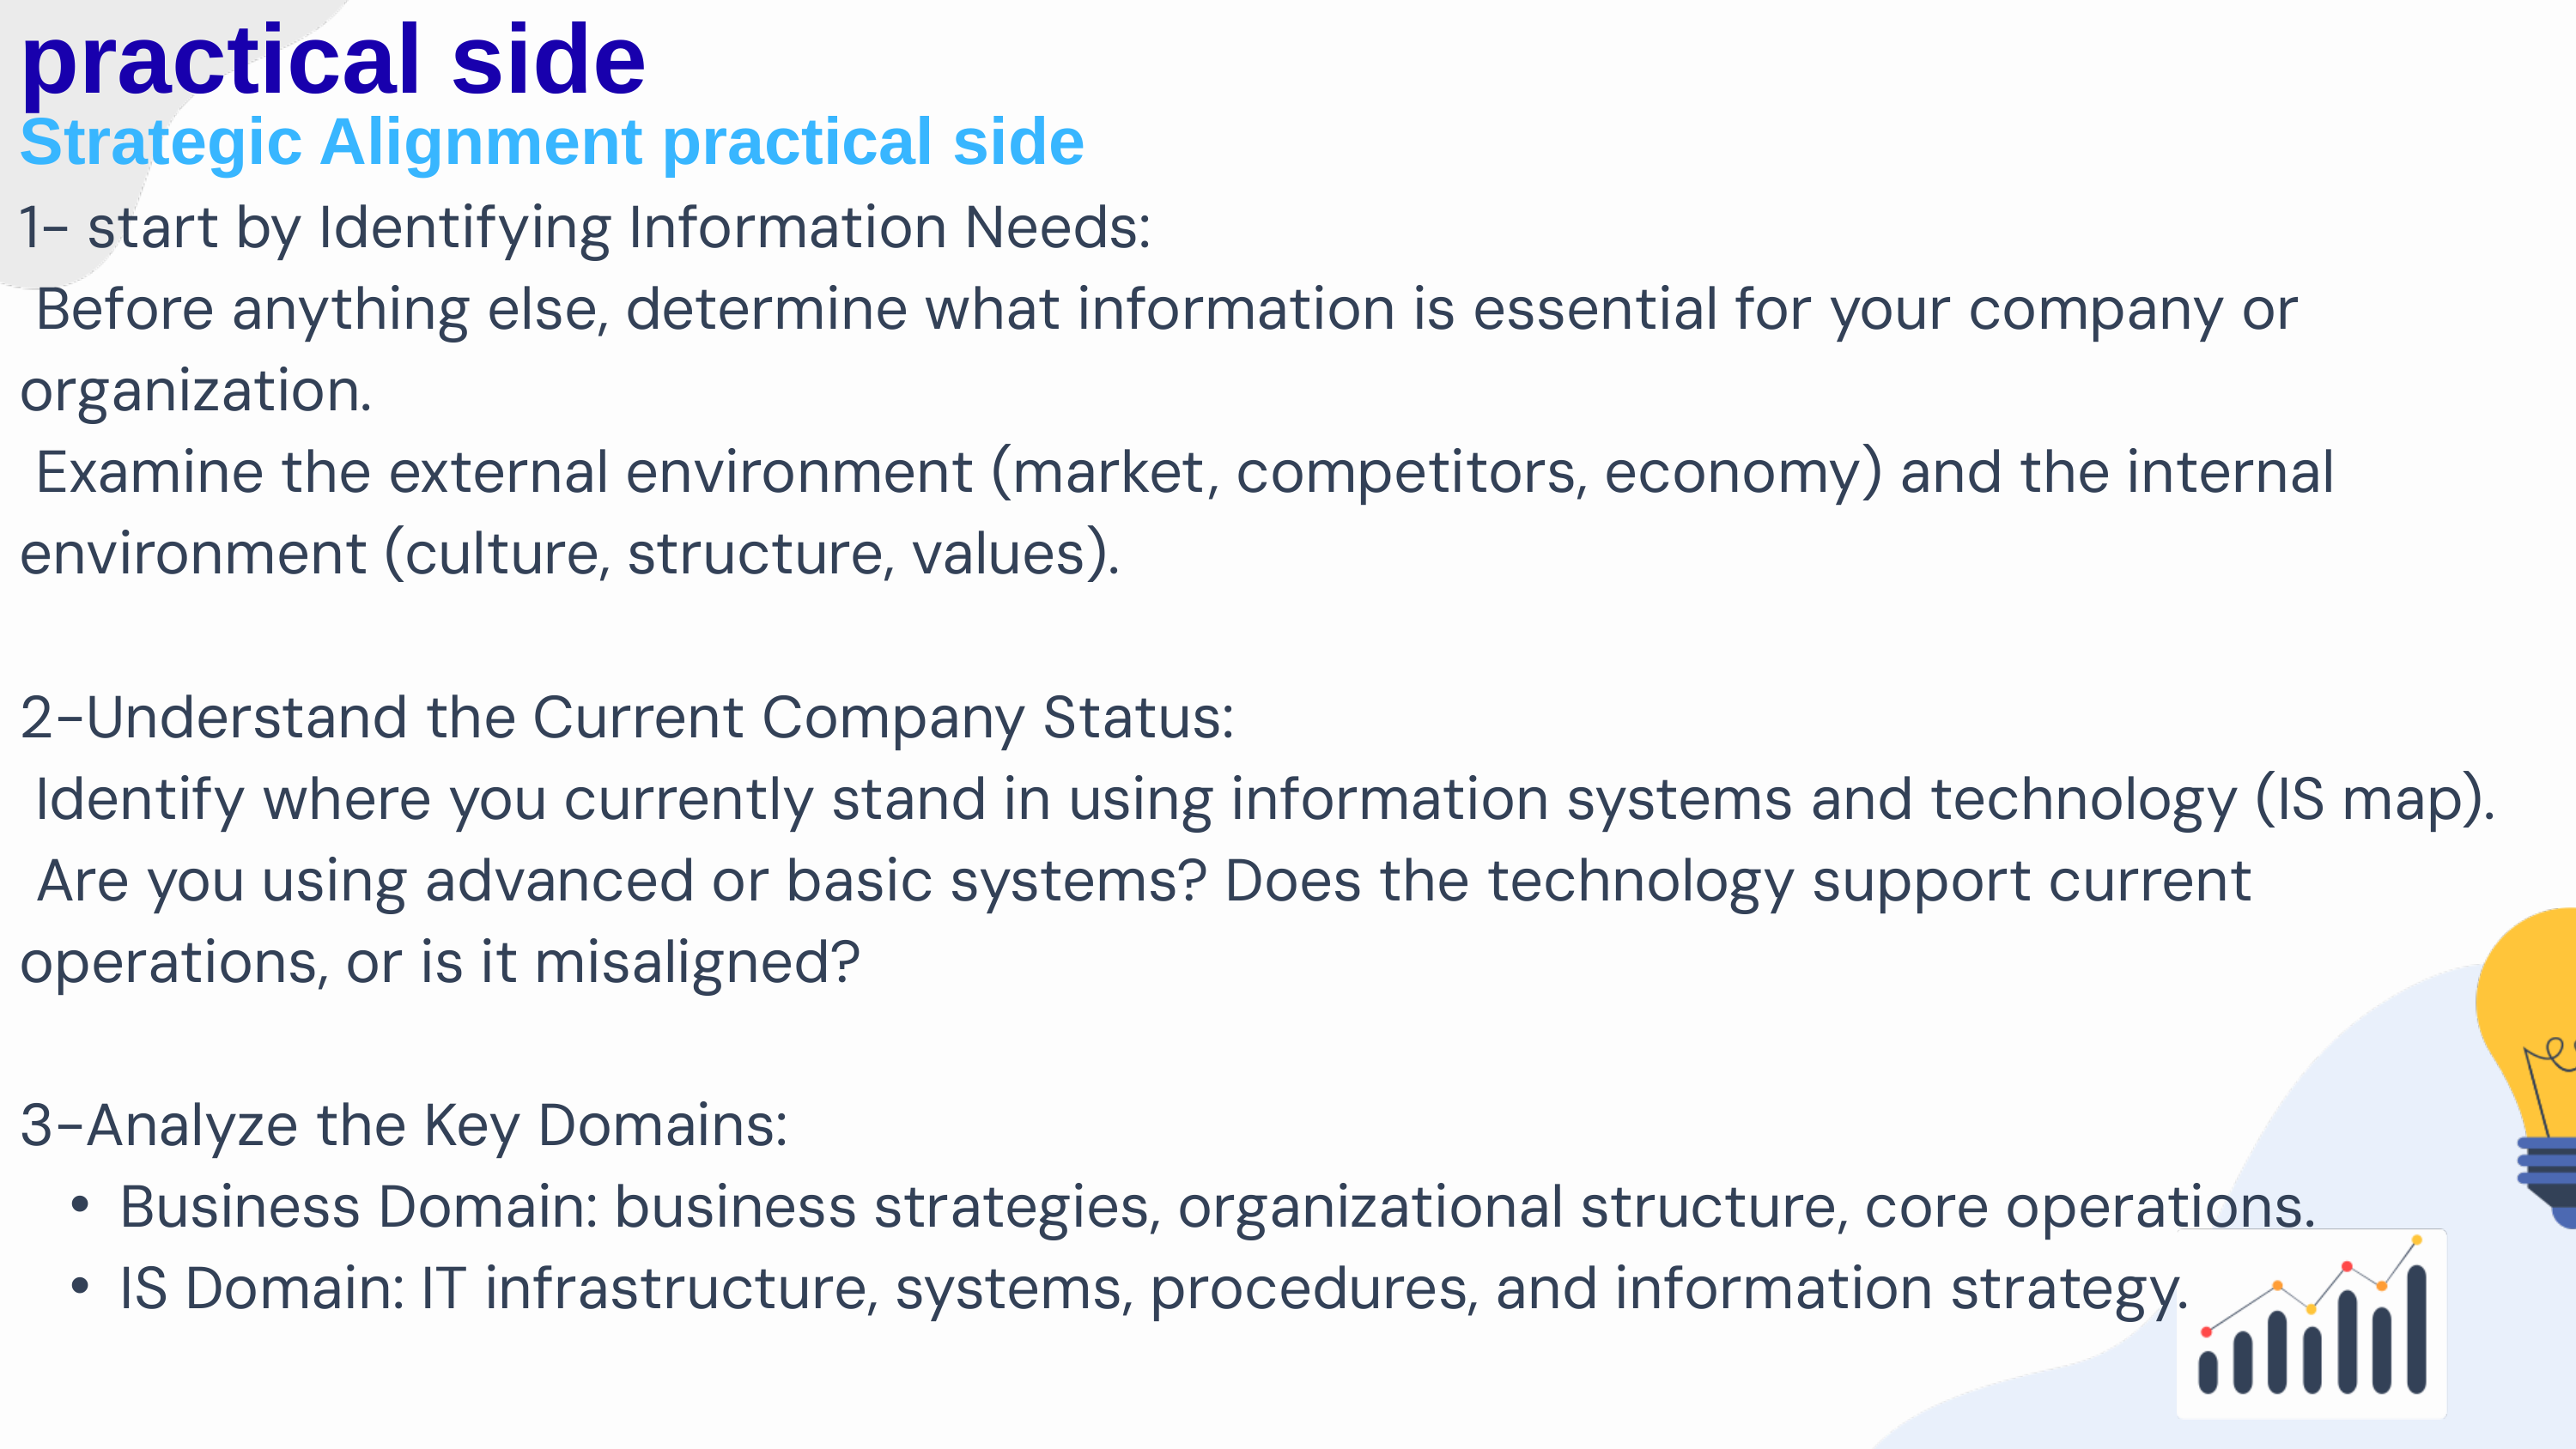

practical side
Strategic Alignment practical side
1- start by Identifying Information Needs:
 Before anything else, determine what information is essential for your company or organization.
 Examine the external environment (market, competitors, economy) and the internal environment (culture, structure, values).

2-Understand the Current Company Status:
 Identify where you currently stand in using information systems and technology (IS map).
 Are you using advanced or basic systems? Does the technology support current operations, or is it misaligned?

3-Analyze the Key Domains:
Business Domain: business strategies, organizational structure, core operations.
IS Domain: IT infrastructure, systems, procedures, and information strategy.